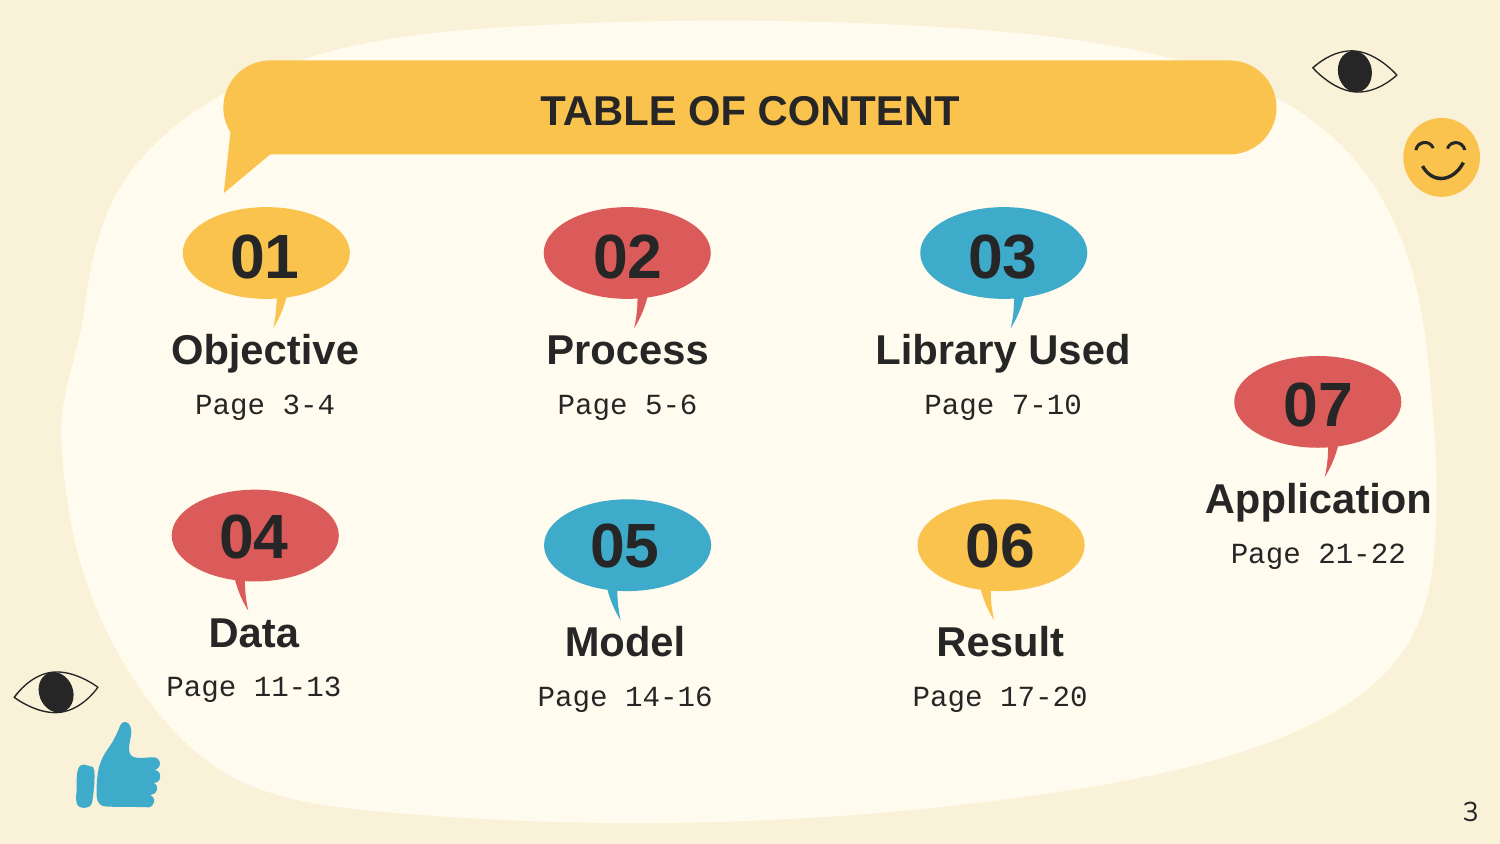

TABLE OF CONTENT

01
02
03
# Objective
Process
Library Used

Page 3-4
Page 5-6
Page 7-10
07
Application

04
05
06
Page 21-22
Data
Model
Result
Page 11-13
Page 14-16
Page 17-20
3